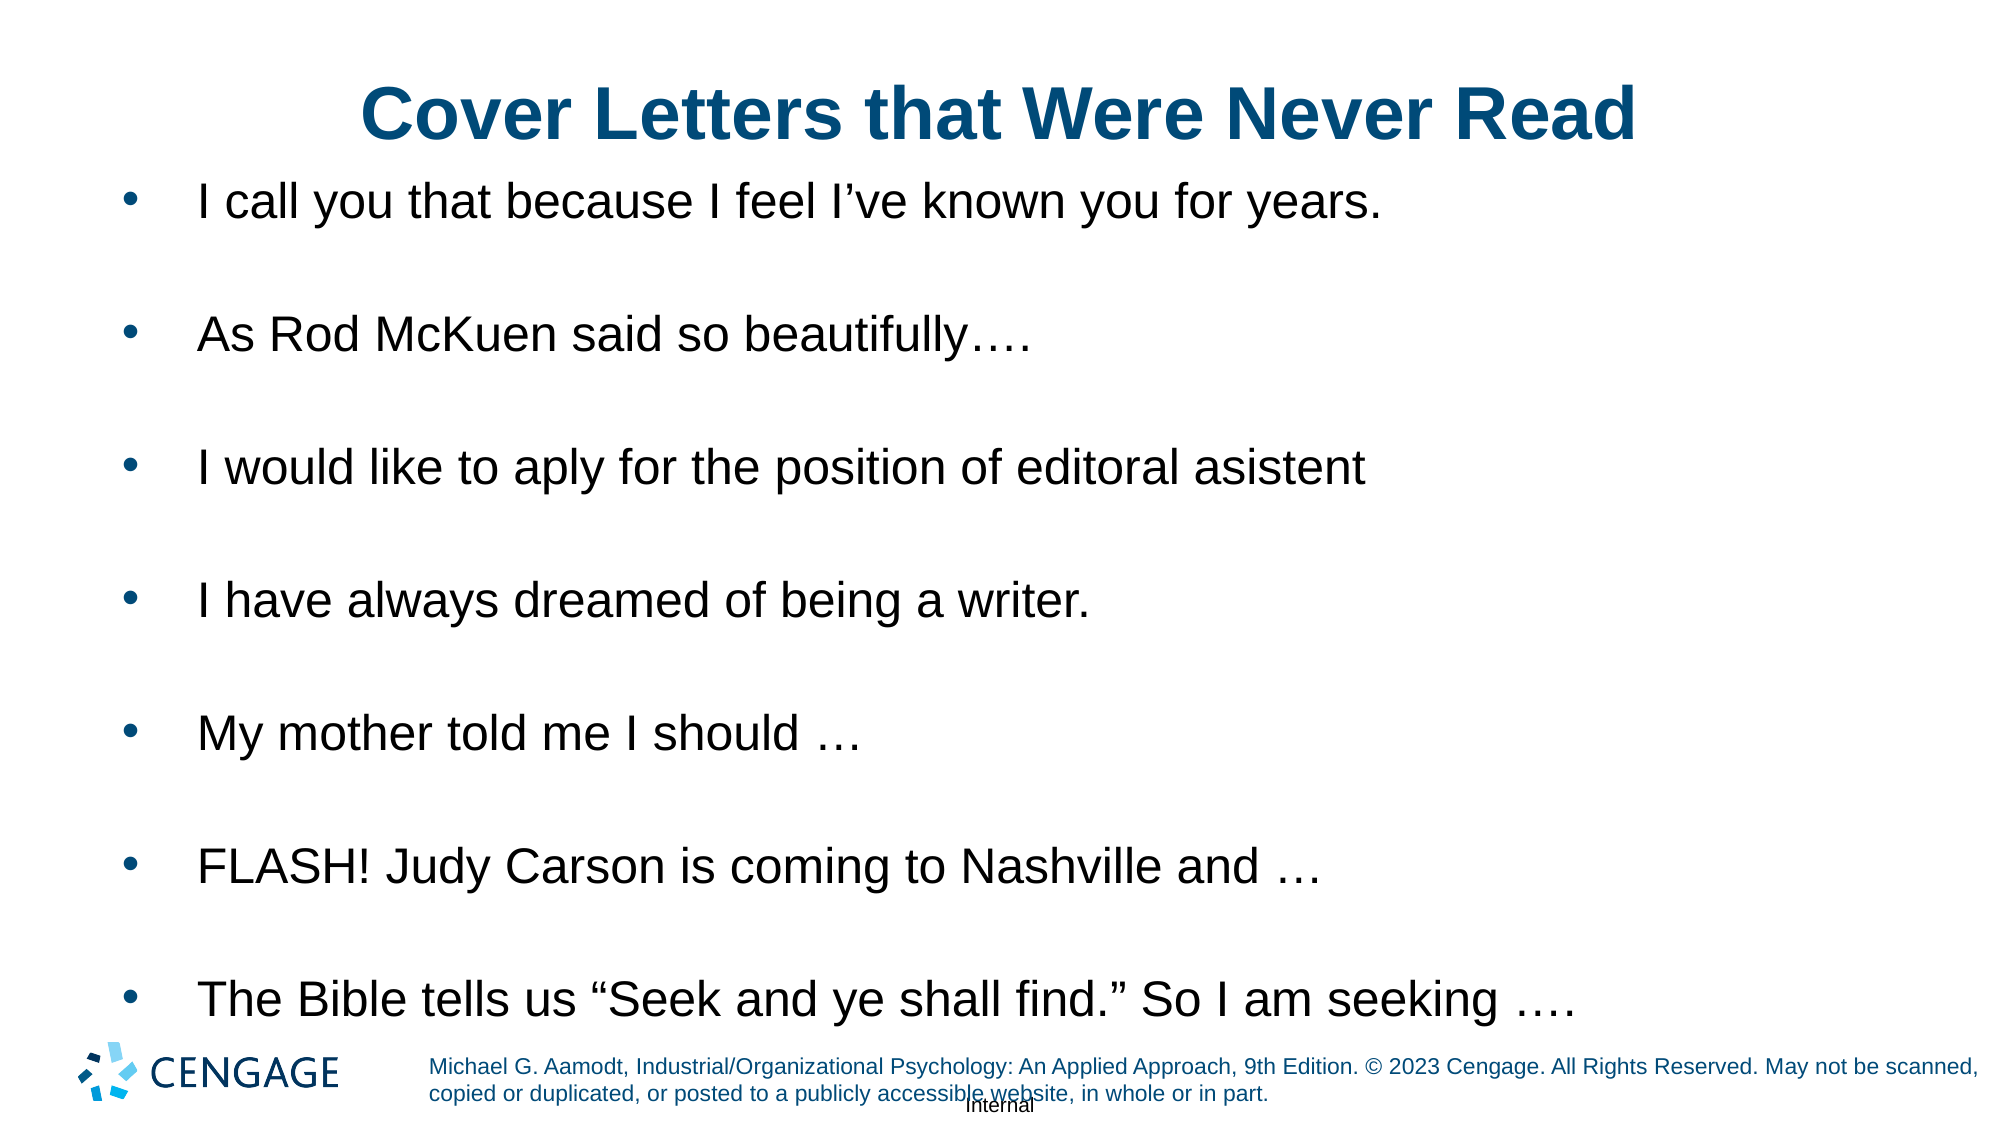

# Cover Letters that Were Never Read
I call you that because I feel I’ve known you for years.
As Rod McKuen said so beautifully….
I would like to aply for the position of editoral asistent
I have always dreamed of being a writer.
My mother told me I should …
FLASH! Judy Carson is coming to Nashville and …
The Bible tells us “Seek and ye shall find.” So I am seeking ….